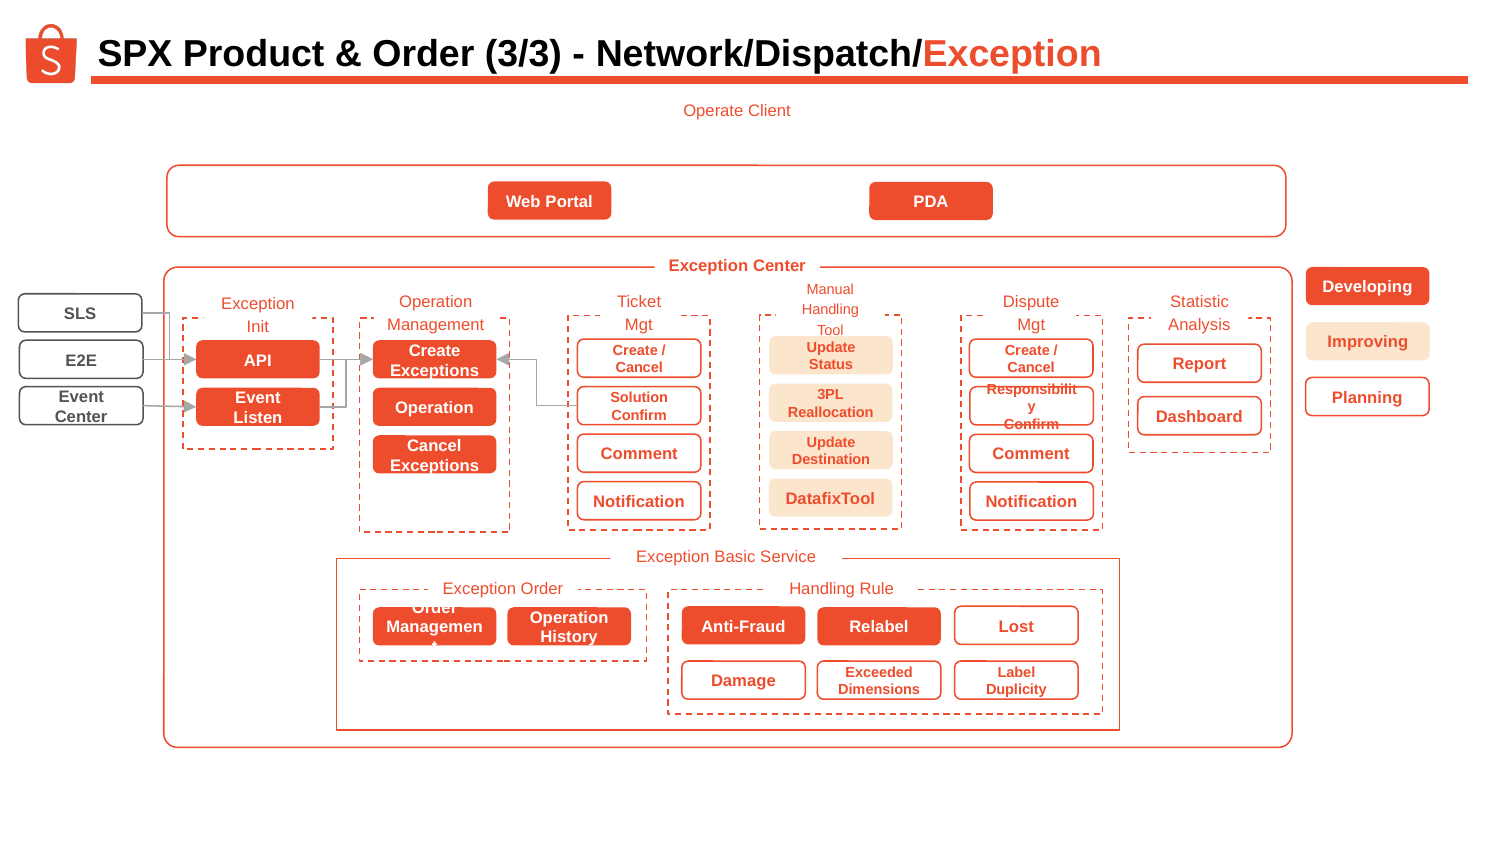

# SPX Product & Order (3/3) - Network/Dispatch/Exception
Operate Client

Web Portal
PDA
Exception Center

Developing
Manual
Handling Tool
Operation
Management
Dispute
Mgt
Ticket
Mgt
Statistic Analysis
SLS
Exception
Init

Improving
Update
Status
Create / Cancel
Create /
Cancel
E2E
API
Create Exceptions
Report
Planning
3PL
Reallocation
Event Center
Solution
Confirm
Responsibility
Confirm
Event Listen
Operation
Dashboard
Update
Destination
Comment
Comment
Cancel
Exceptions
DatafixTool
Notification
Notification
Exception Basic Service

Handling Rule
Exception Order

Anti-Fraud
Lost
Order Management
Operation History
Relabel
Damage
Exceeded
Dimensions
Label Duplicity